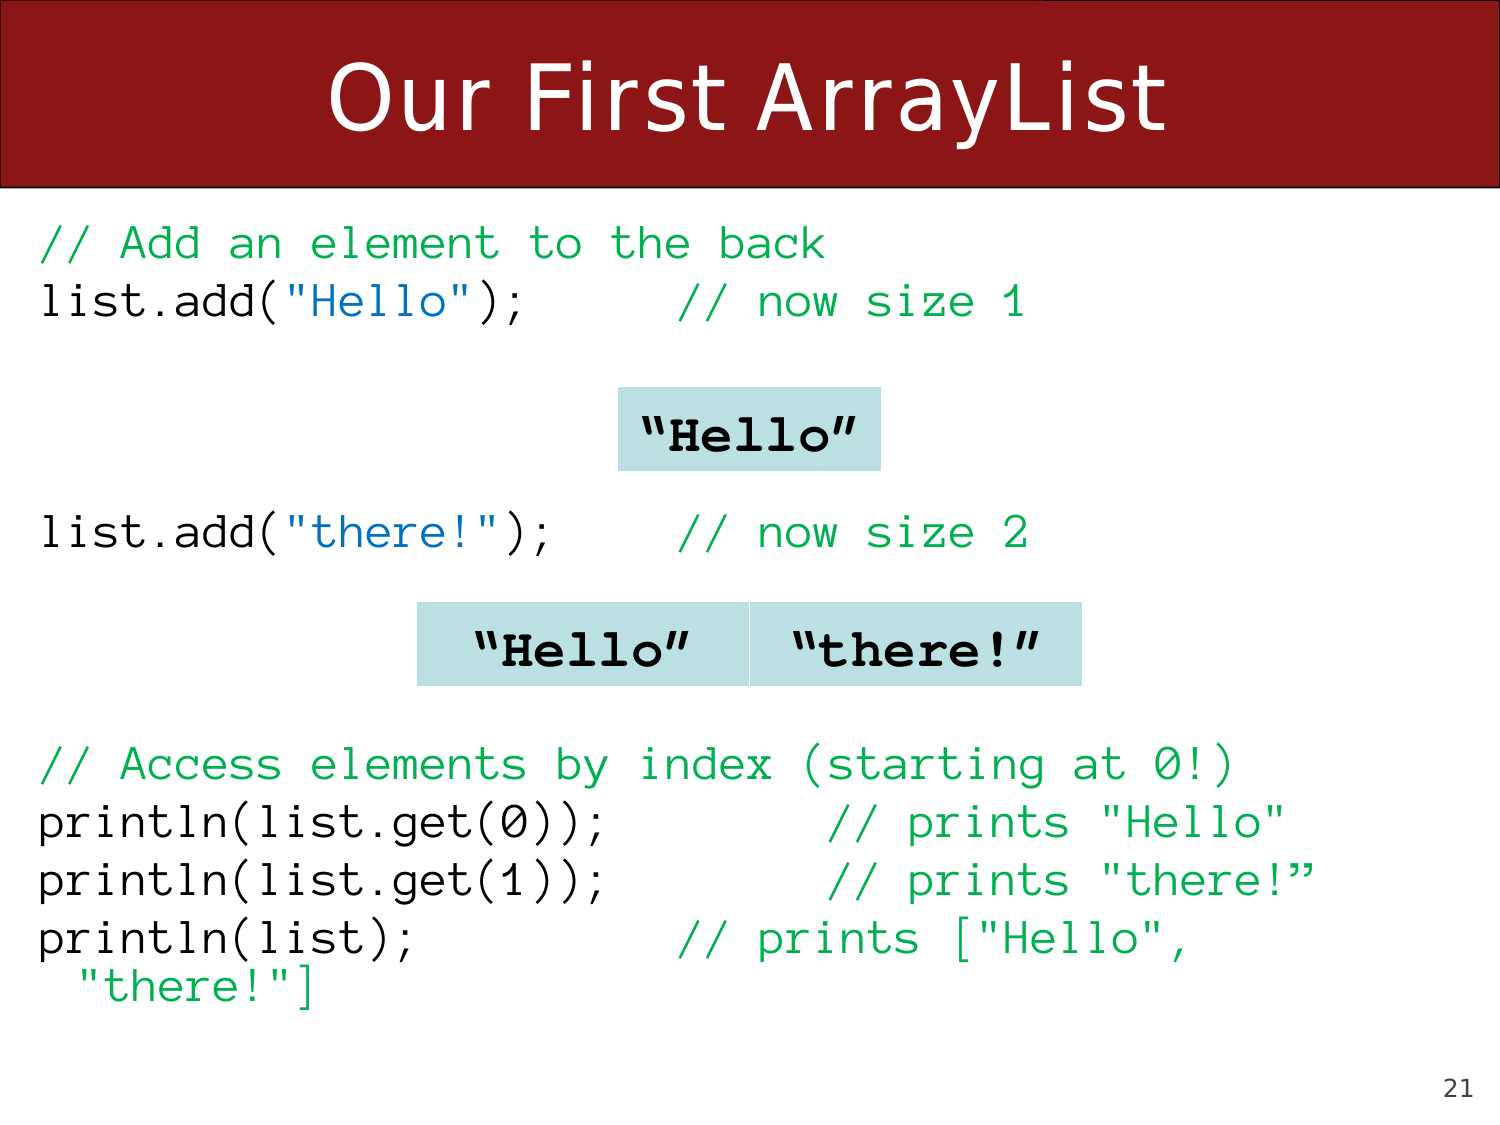

# Our First ArrayList
// Add an element to the back
list.add("Hello");	// now size 1

list.add("there!");	// now size 2

// Access elements by index (starting at 0!)
println(list.get(0));		// prints "Hello"
println(list.get(1));		// prints "there!”
println(list);		// prints ["Hello", "there!"]

| “Hello” |
| --- |
| “Hello” | “there!” |
| --- | --- |